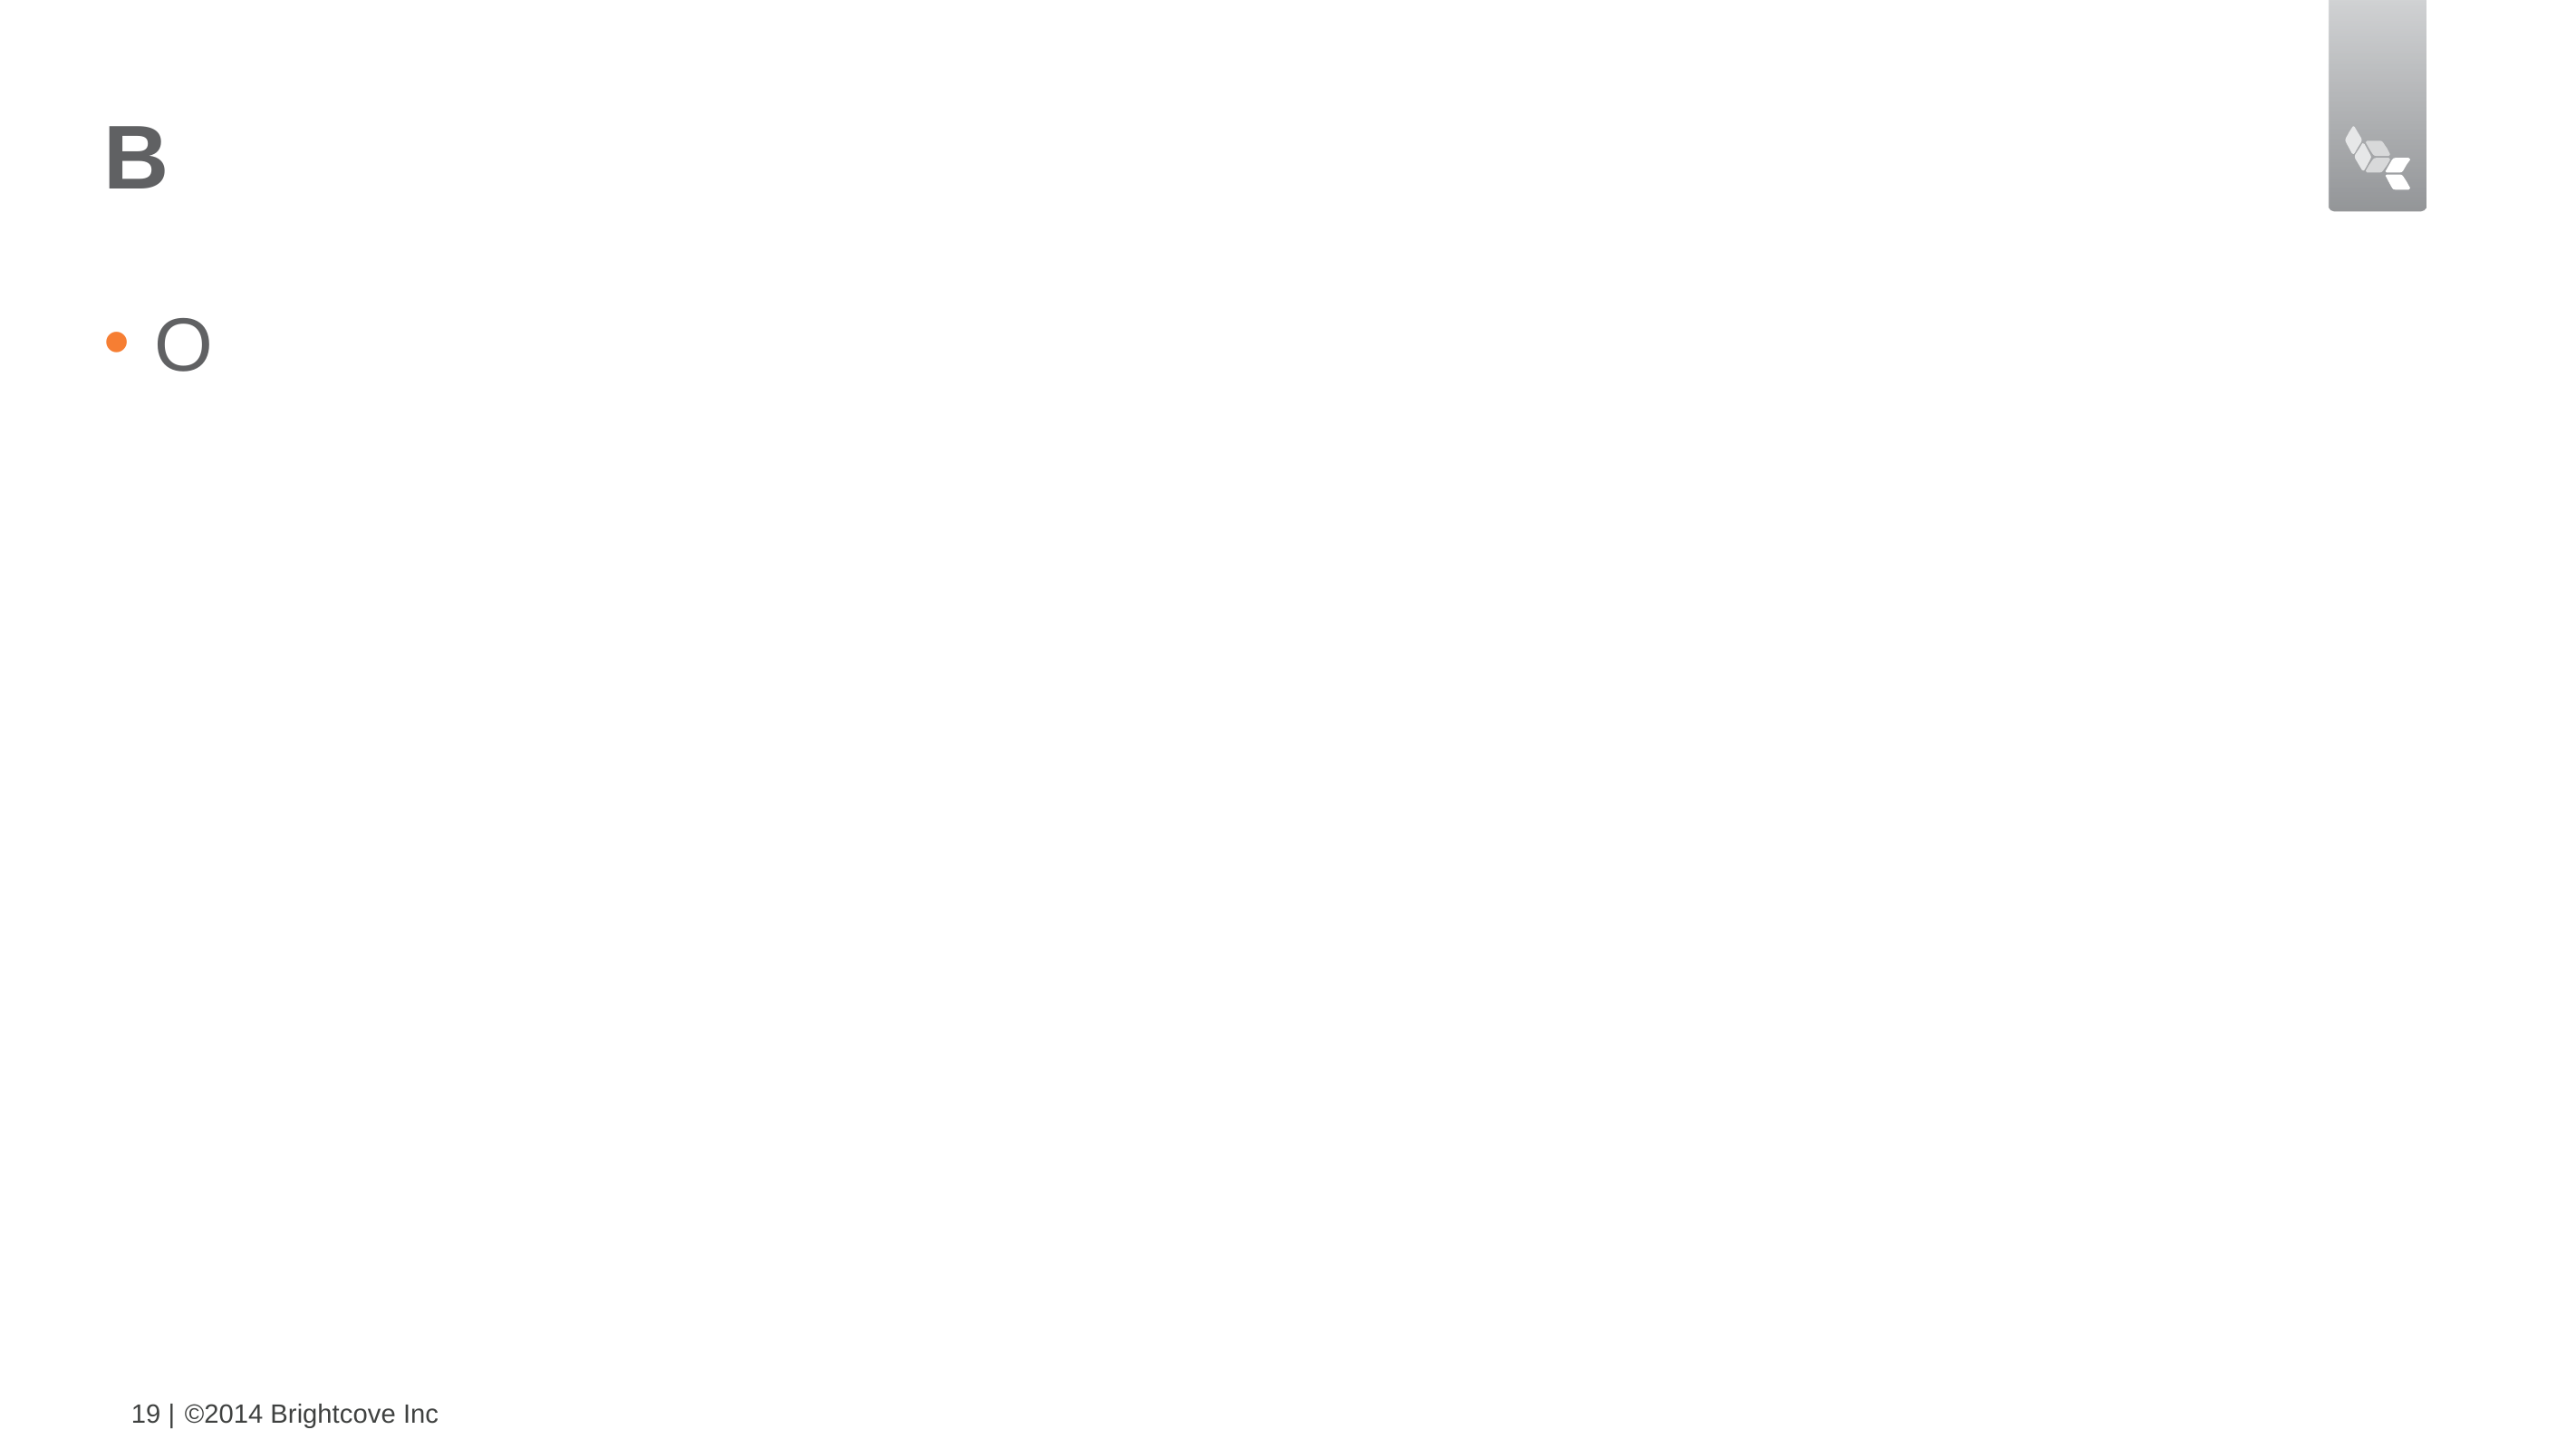

# B
O
19 |
©2014 Brightcove Inc